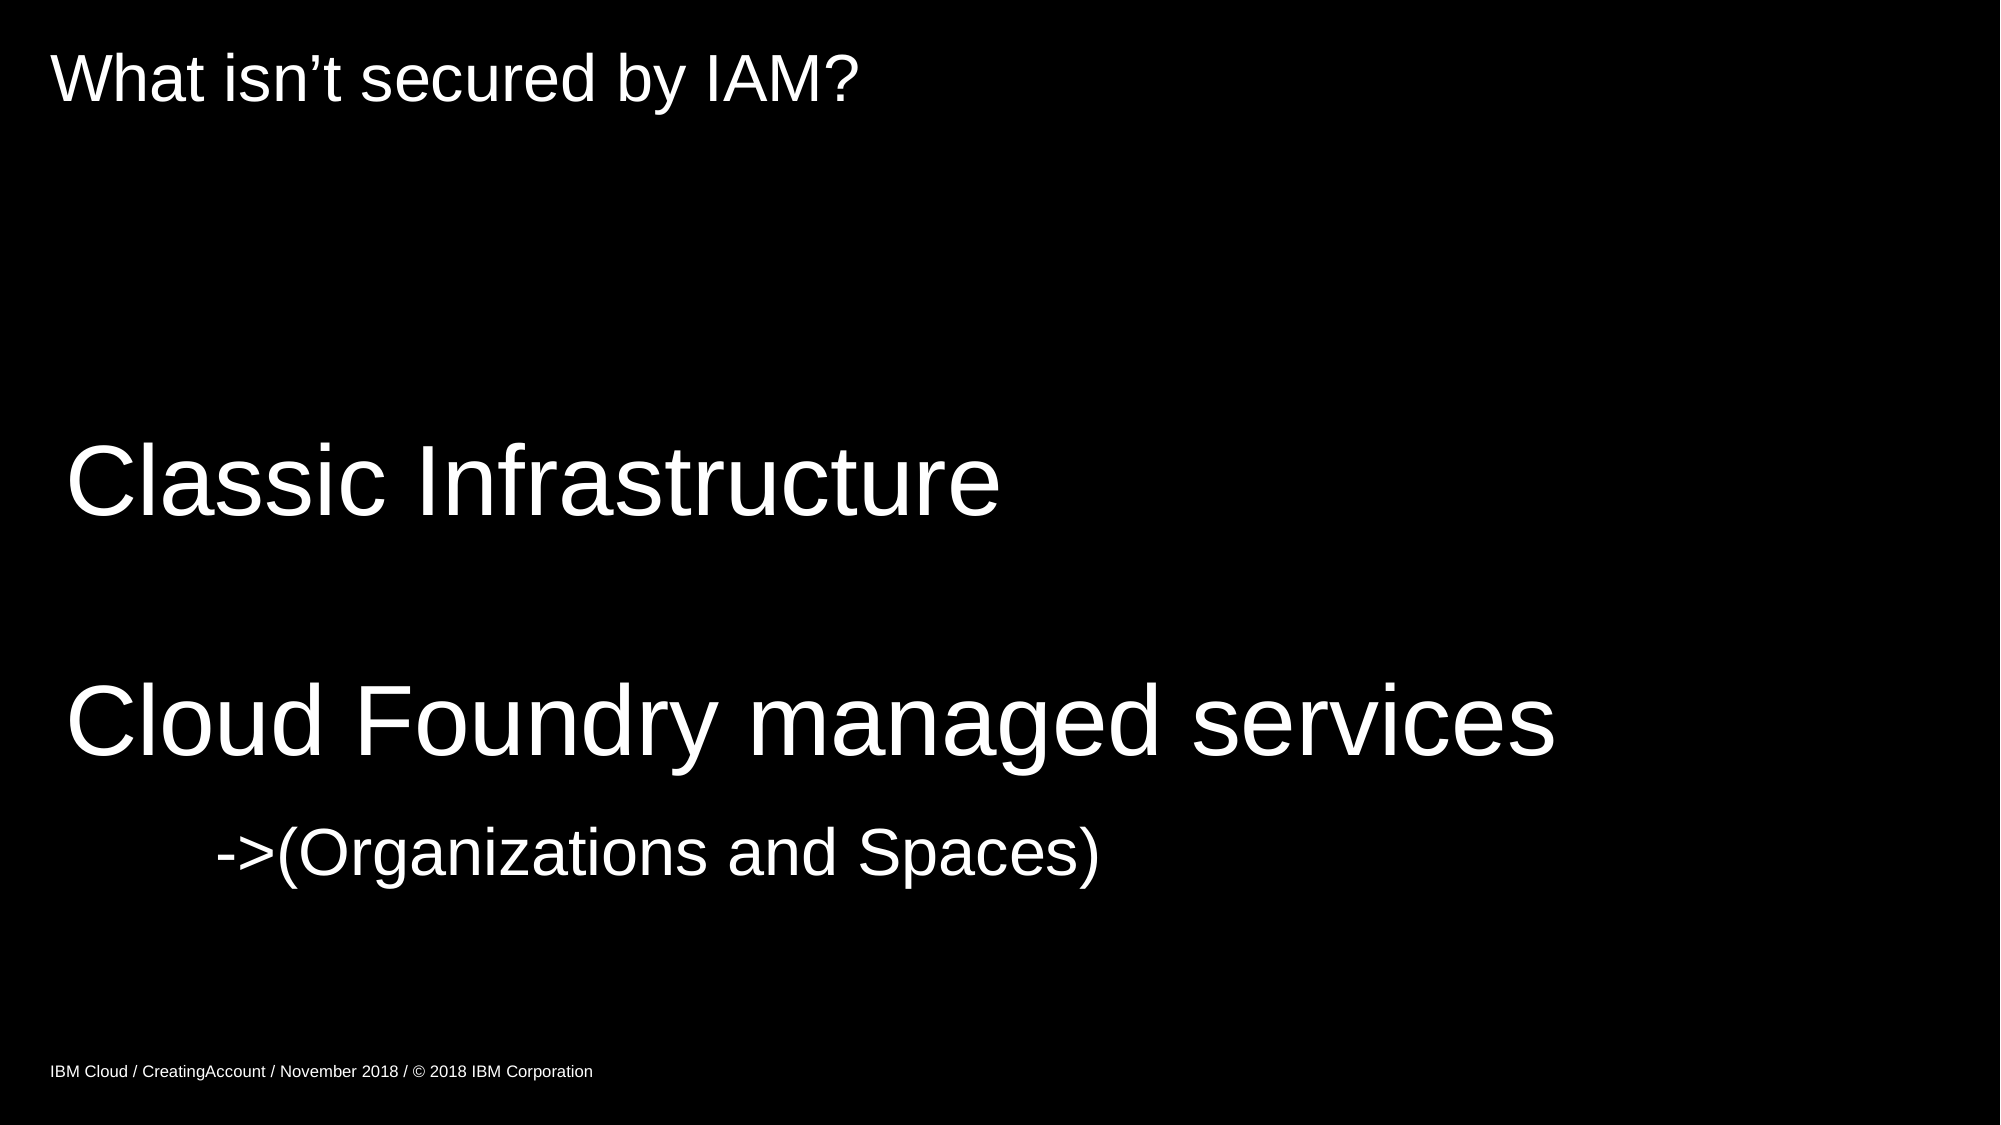

# What isn’t secured by IAM?
Classic Infrastructure

Cloud Foundry managed services
 	->(Organizations and Spaces)
IBM Cloud / CreatingAccount / November 2018 / © 2018 IBM Corporation